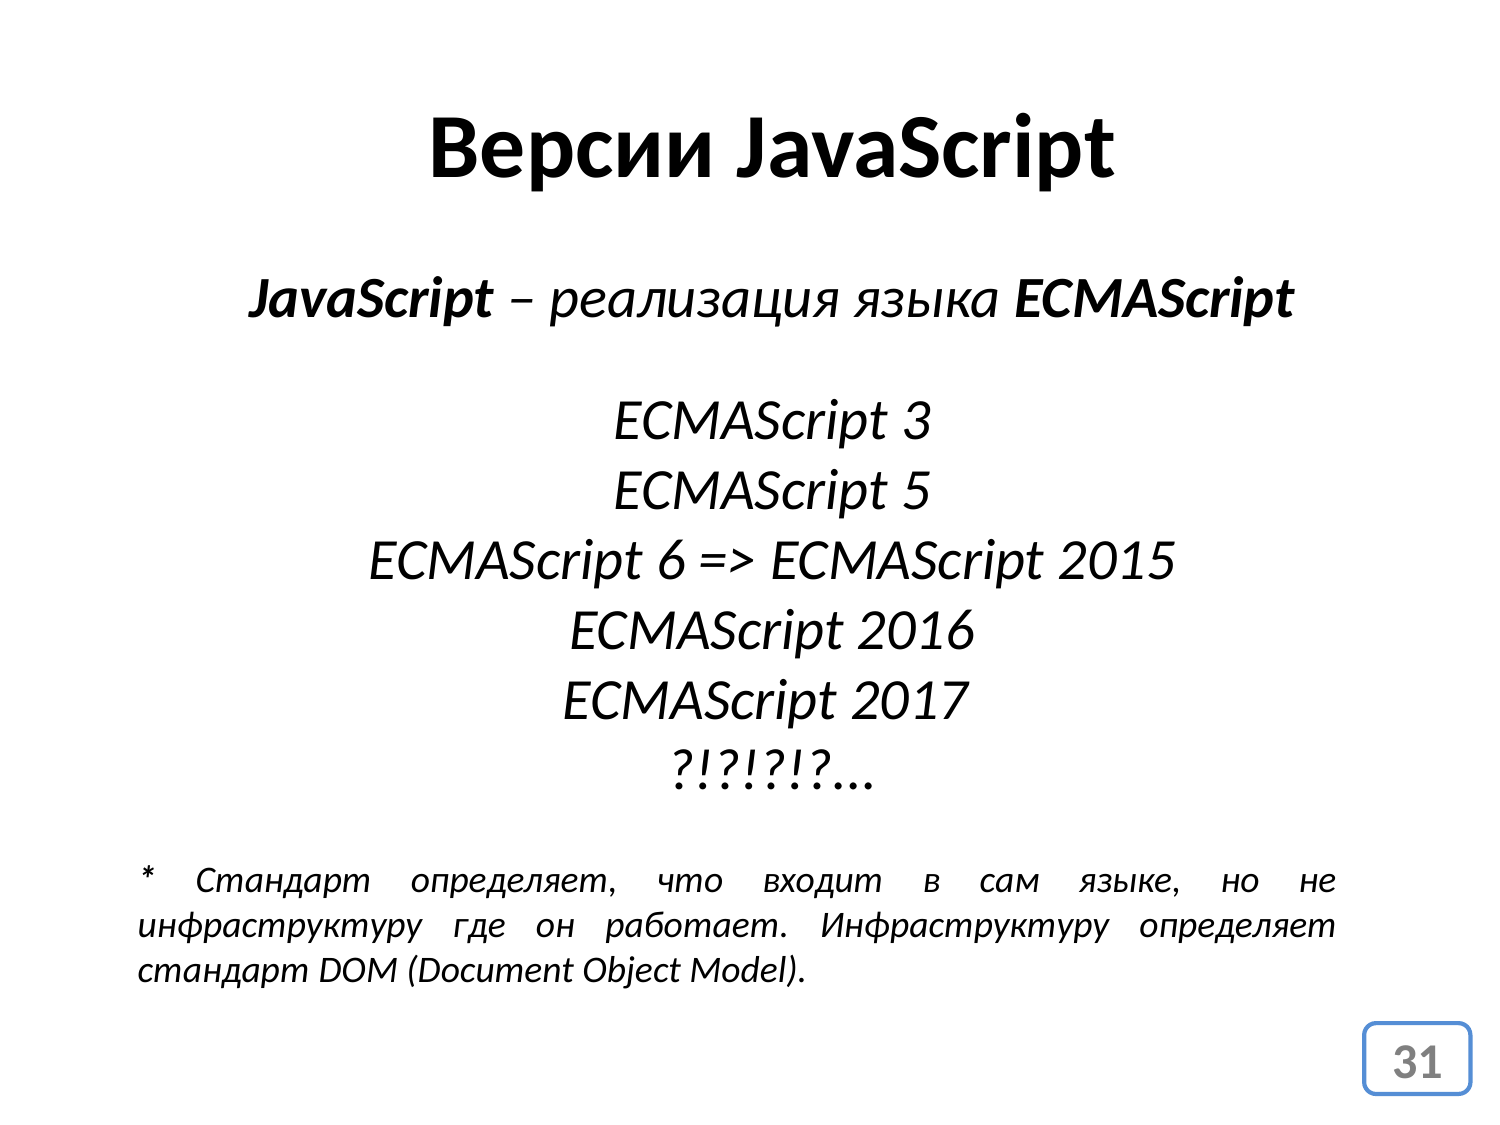

# Версии JavaScript
JavaScript – реализация языка ECMAScript
ECMAScript 3
ECMAScript 5
ECMAScript 6 => ECMAScript 2015
ECMAScript 2016
ECMAScript 2017
?!?!?!?...
* Стандарт определяет, что входит в сам языке, но не инфраструктуру где он работает. Инфраструктуру определяет стандарт DOM (Document Object Model).
31